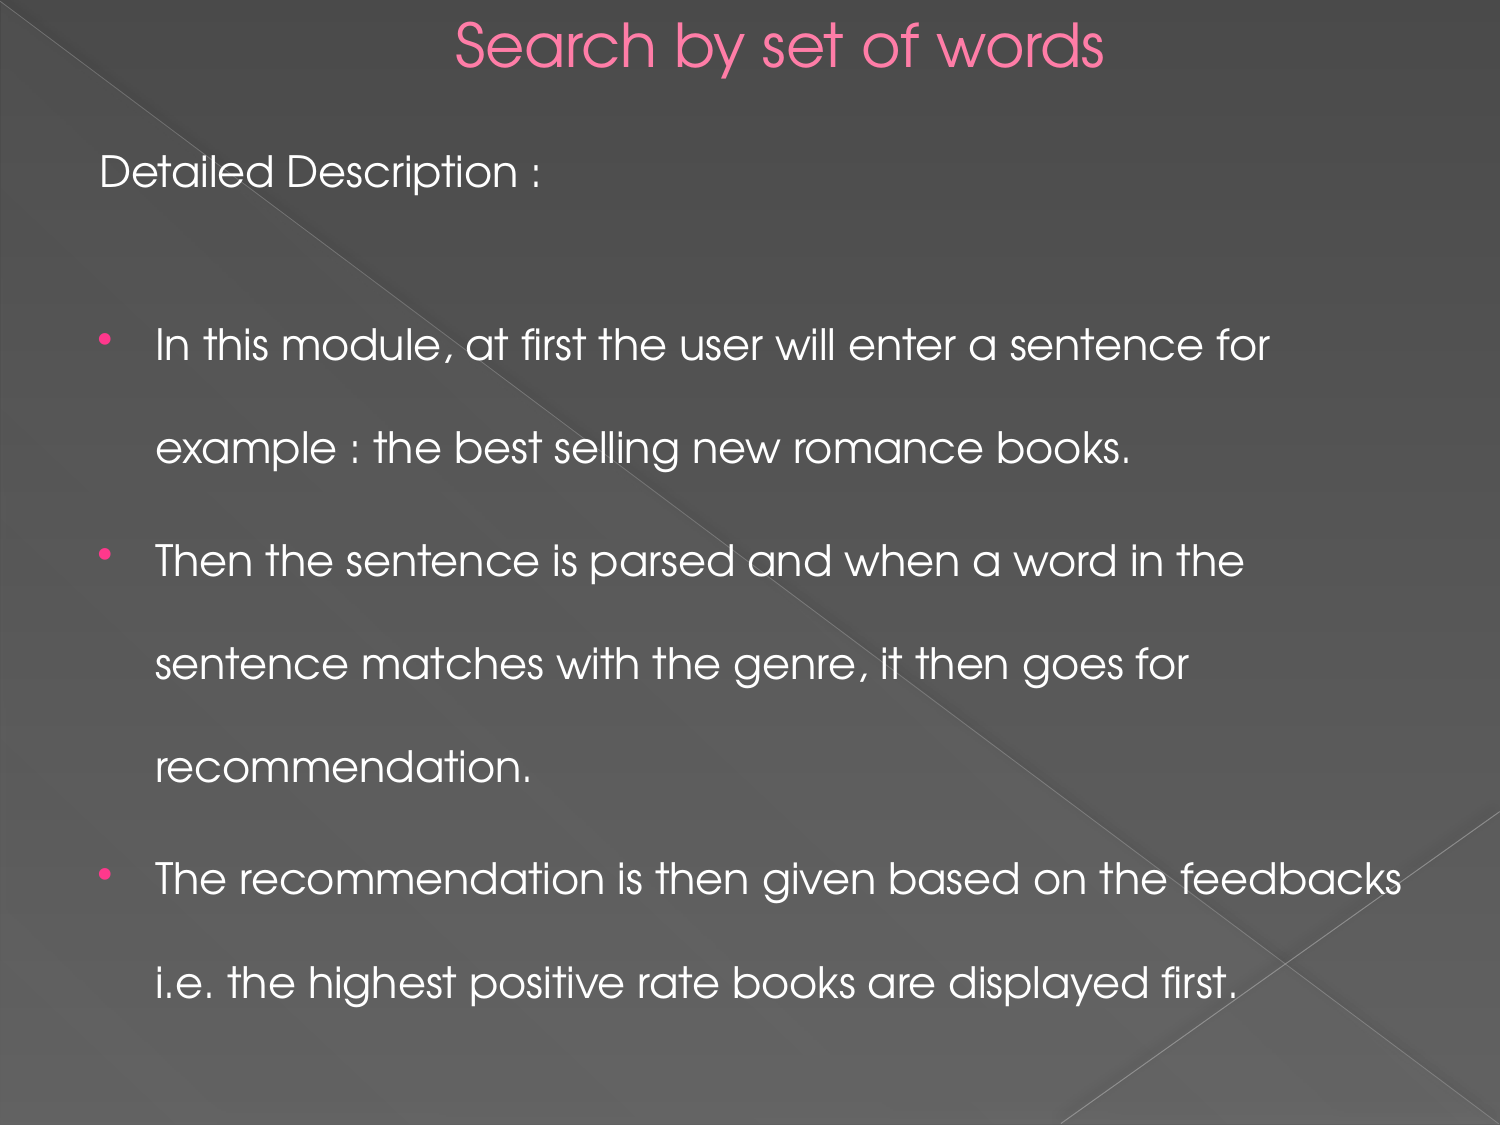

# Search by set of words
Detailed Description :

In this module, at first the user will enter a sentence for example : the best selling new romance books.
Then the sentence is parsed and when a word in the sentence matches with the genre, it then goes for recommendation.
The recommendation is then given based on the feedbacks i.e. the highest positive rate books are displayed first.